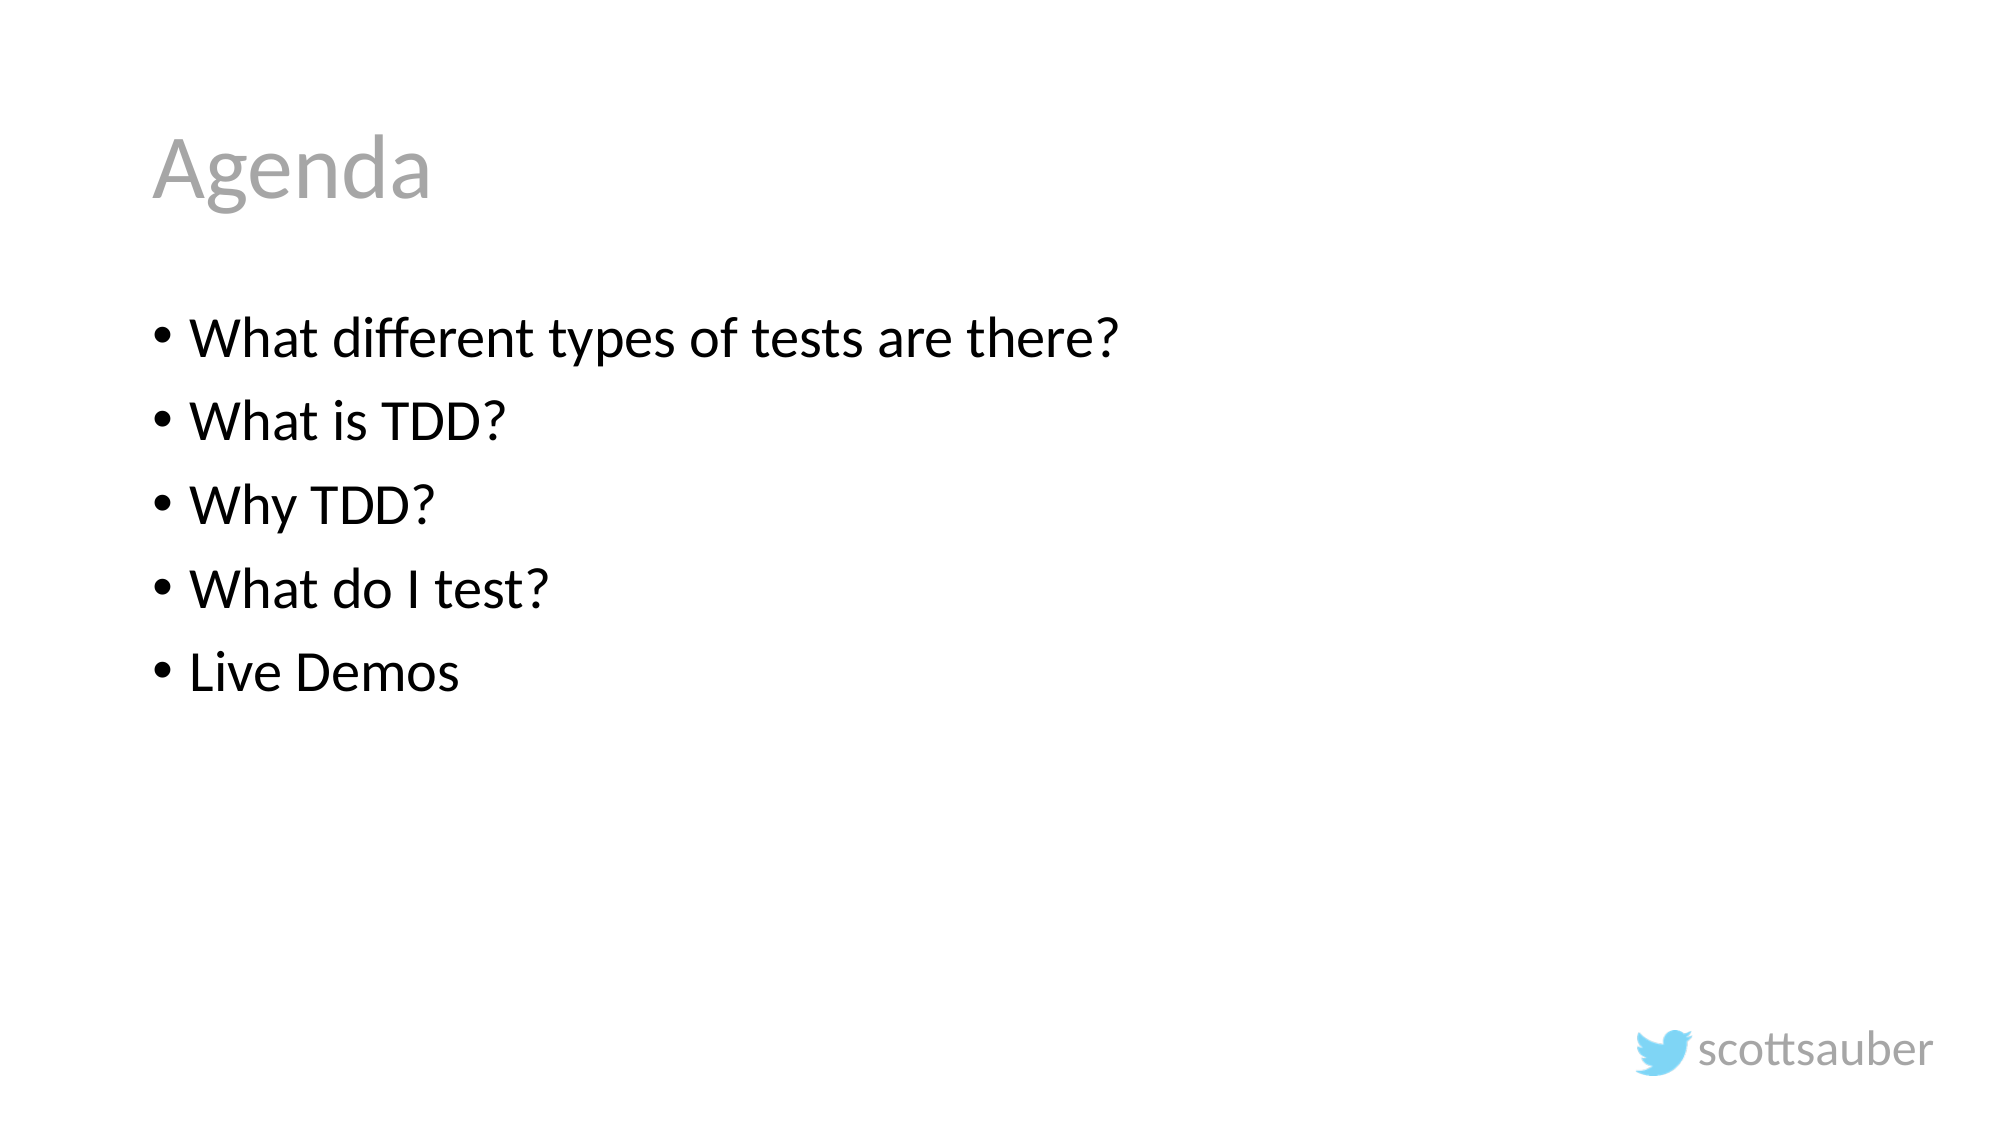

# Agenda
What different types of tests are there?
What is TDD?
Why TDD?
What do I test?
Live Demos
scottsauber